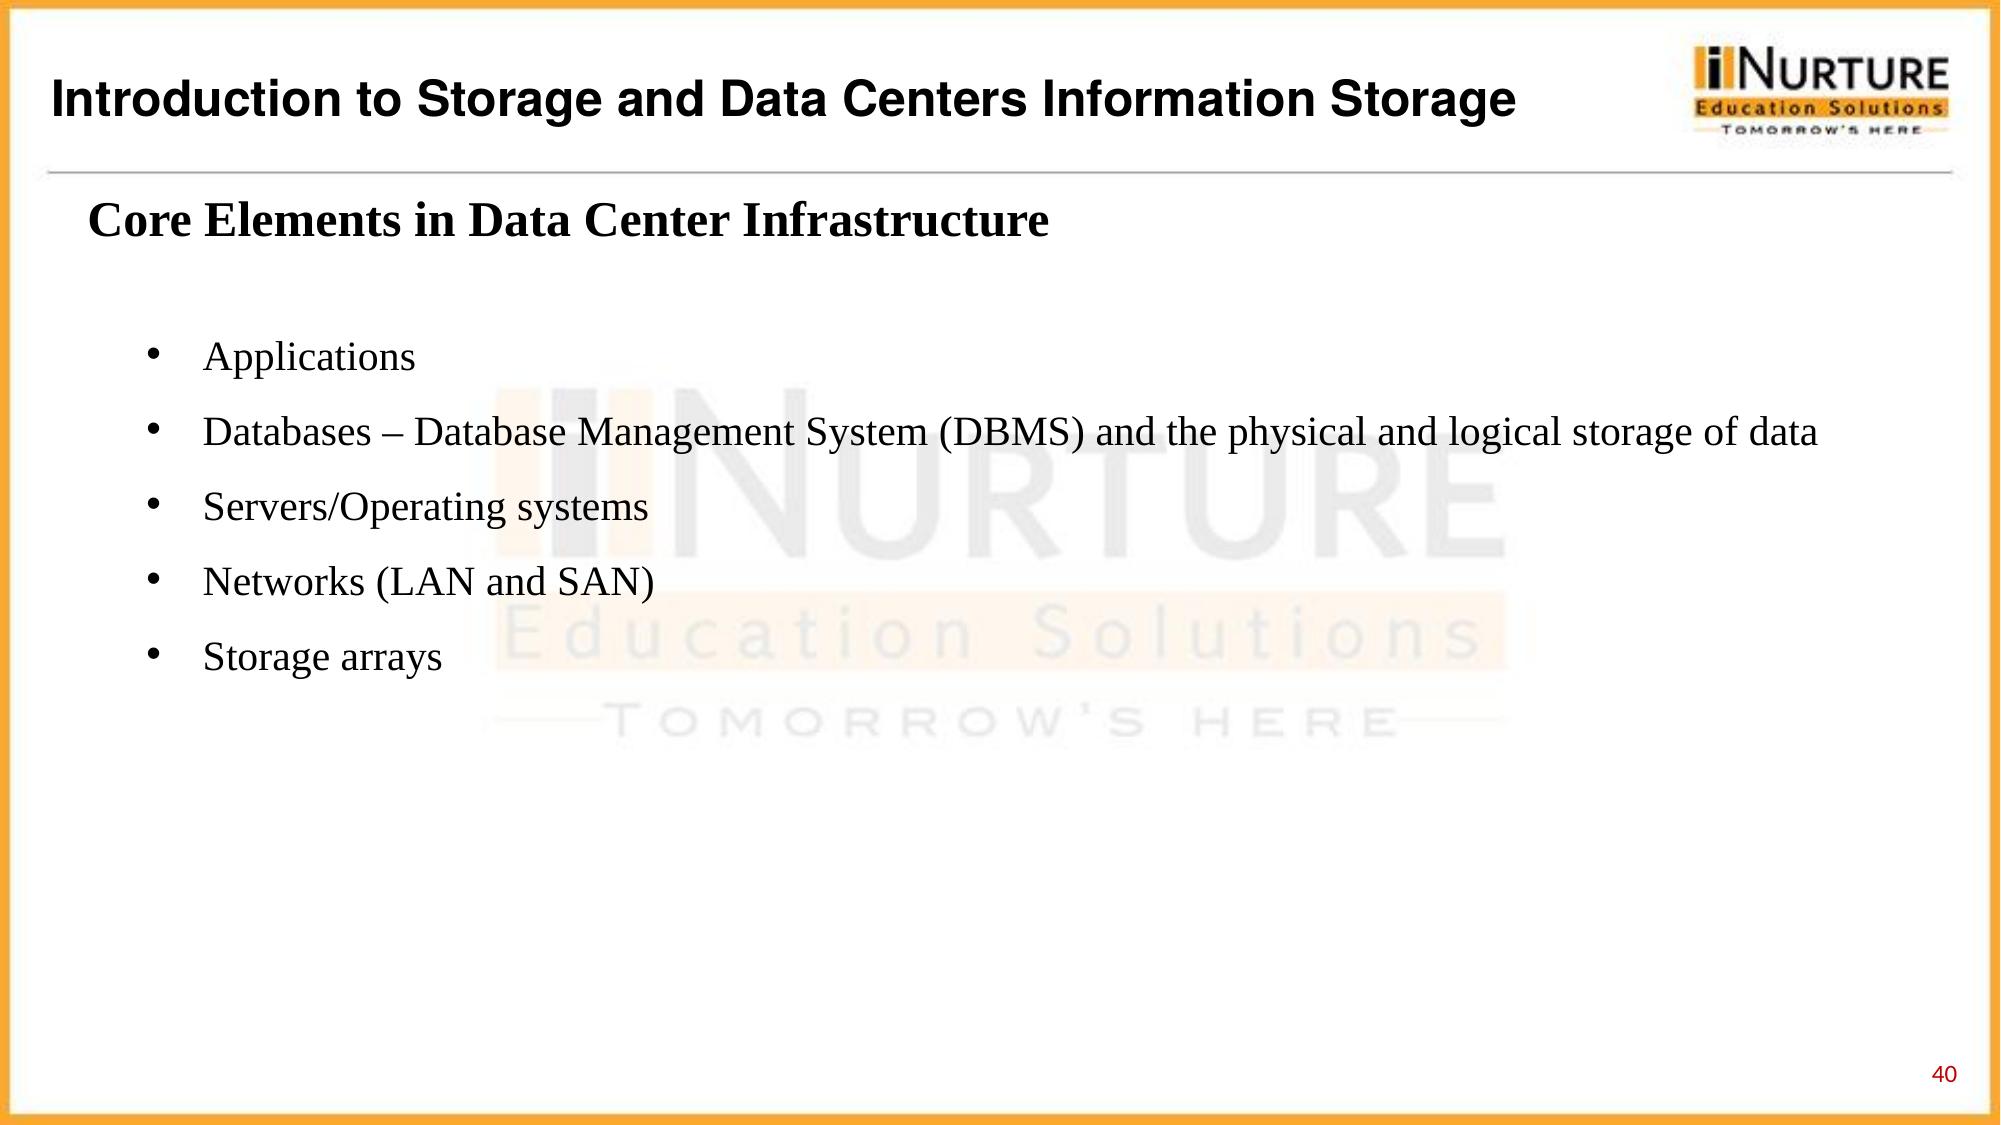

Introduction to Storage and Data Centers Information Storage
Core Elements in Data Center Infrastructure

Applications
Databases – Database Management System (DBMS) and the physical and logical storage of data
Servers/Operating systems
Networks (LAN and SAN)
Storage arrays
40